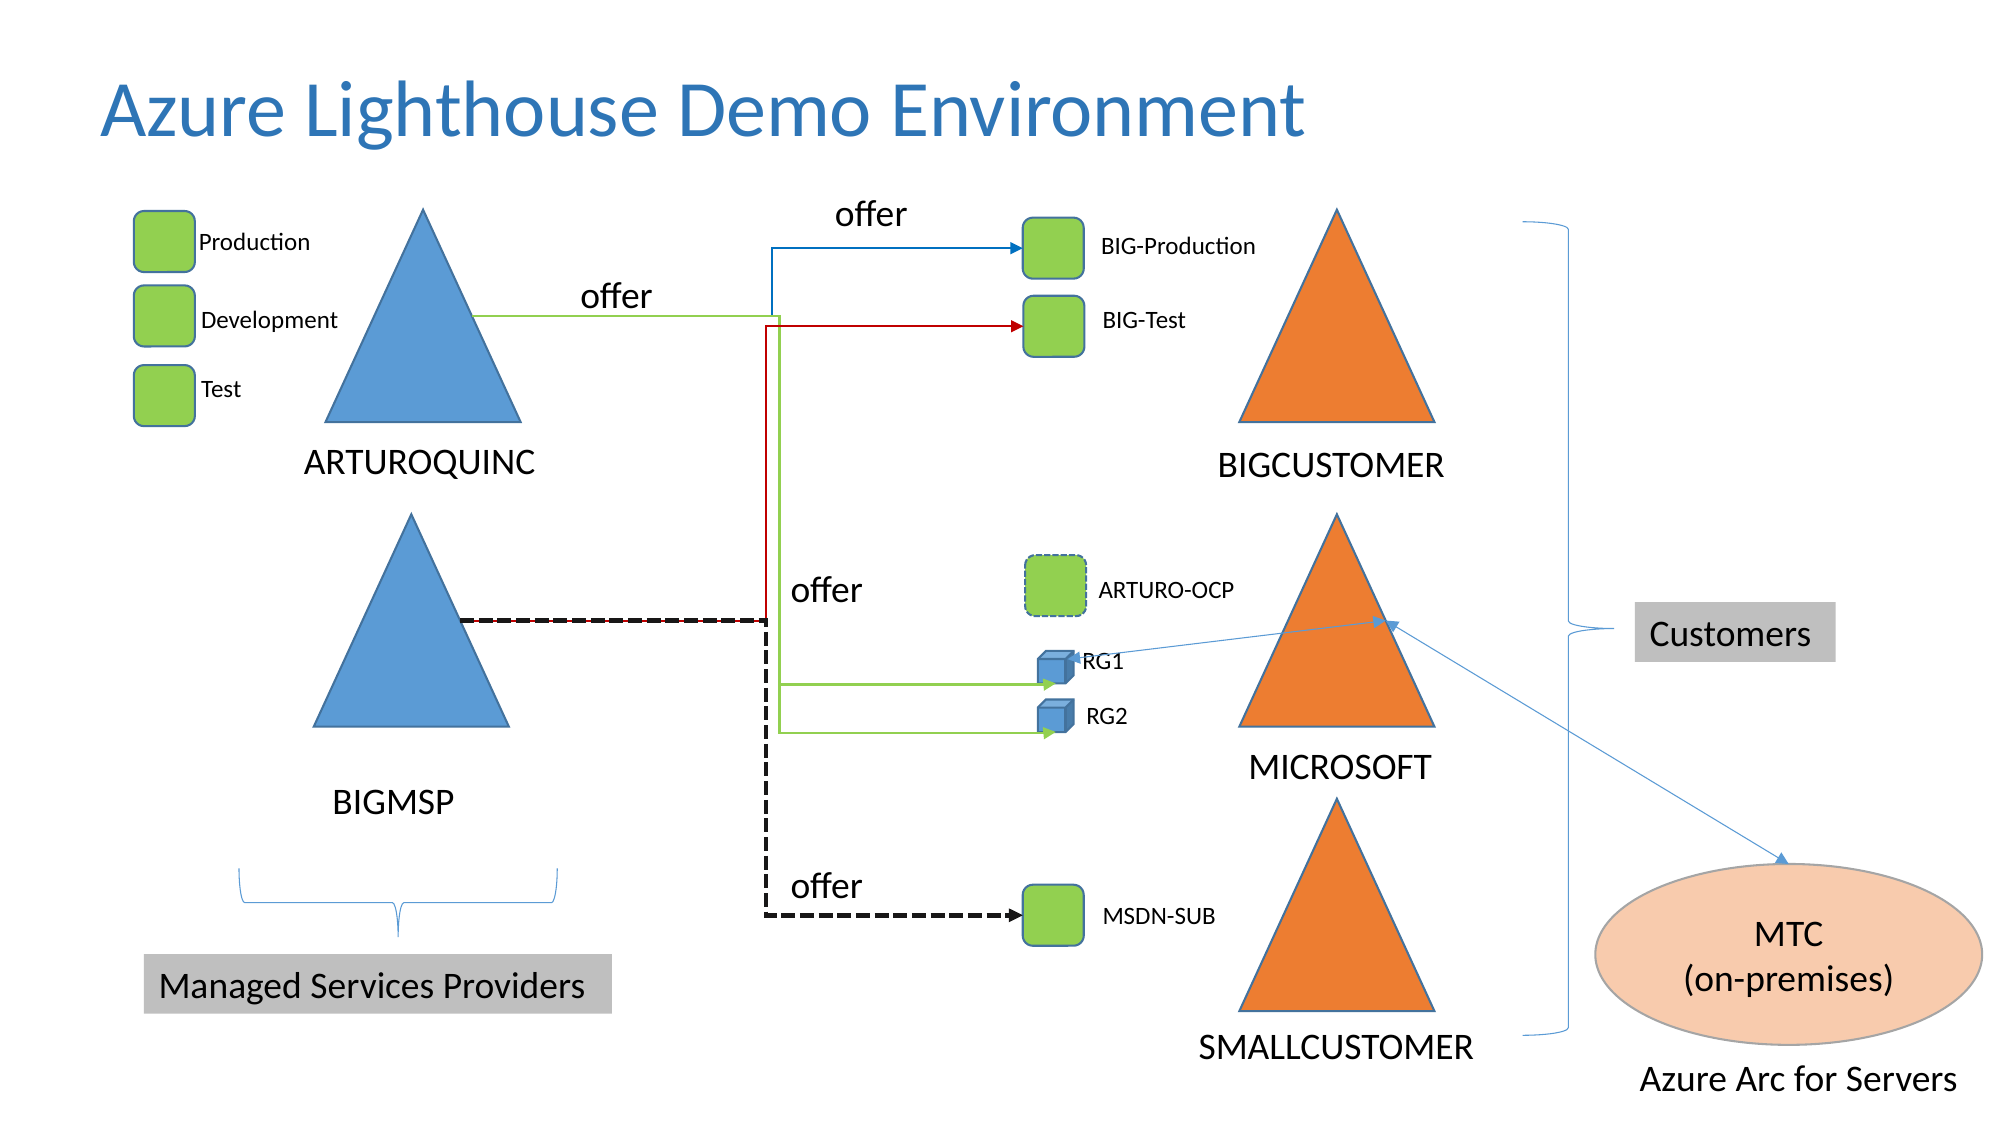

# Azure Lighthouse Demo Environment
offer

Production
BIG-Production

offer

BIG-Test
Development

Test
ARTUROQUINC
BIGCUSTOMER

offer
ARTURO-OCP
Customers
RG1

RG2

MICROSOFT

BIGMSP

offer
MTC
(on-premises)

MSDN-SUB
Managed Services Providers
SMALLCUSTOMER
Azure Arc for Servers